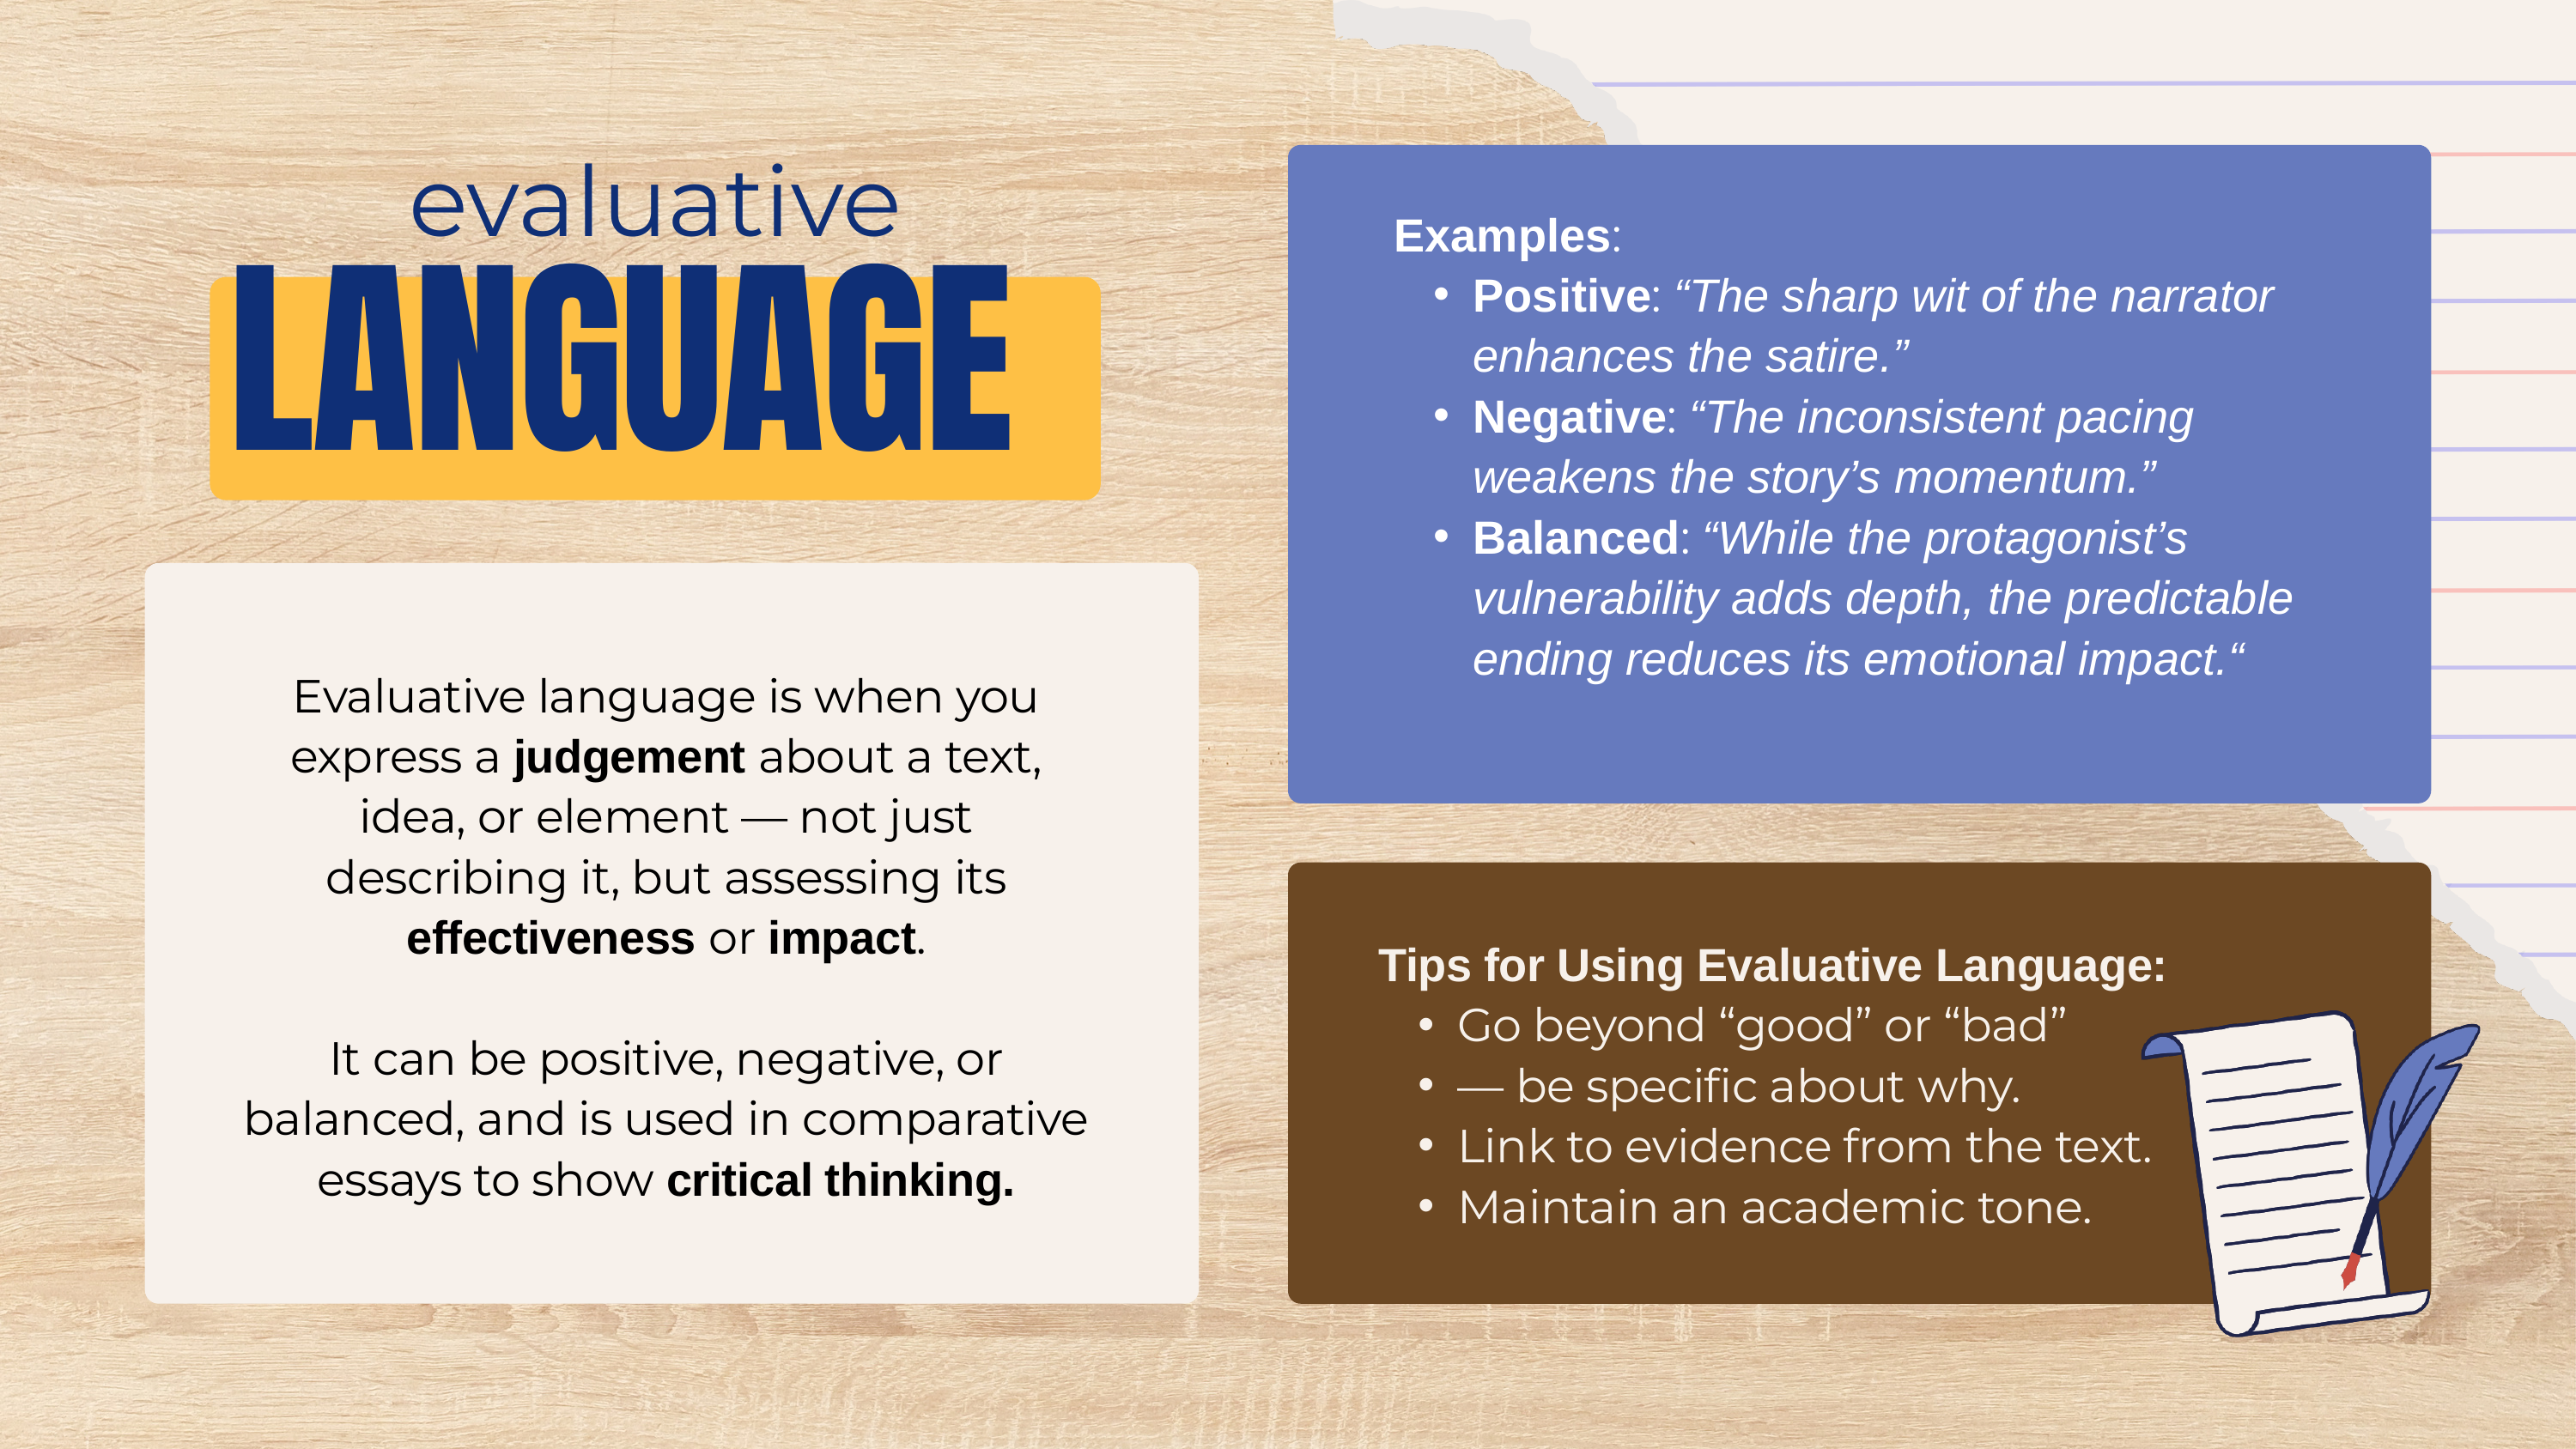

evaluative
Examples:
Positive: “The sharp wit of the narrator enhances the satire.”
Negative: “The inconsistent pacing weakens the story’s momentum.”
Balanced: “While the protagonist’s vulnerability adds depth, the predictable ending reduces its emotional impact.“

LANGUAGE

Evaluative language is when you express a judgement about a text, idea, or element — not just describing it, but assessing its effectiveness or impact.

It can be positive, negative, or balanced, and is used in comparative essays to show critical thinking.

Tips for Using Evaluative Language:
Go beyond “good” or “bad”
— be specific about why.
Link to evidence from the text.
Maintain an academic tone.